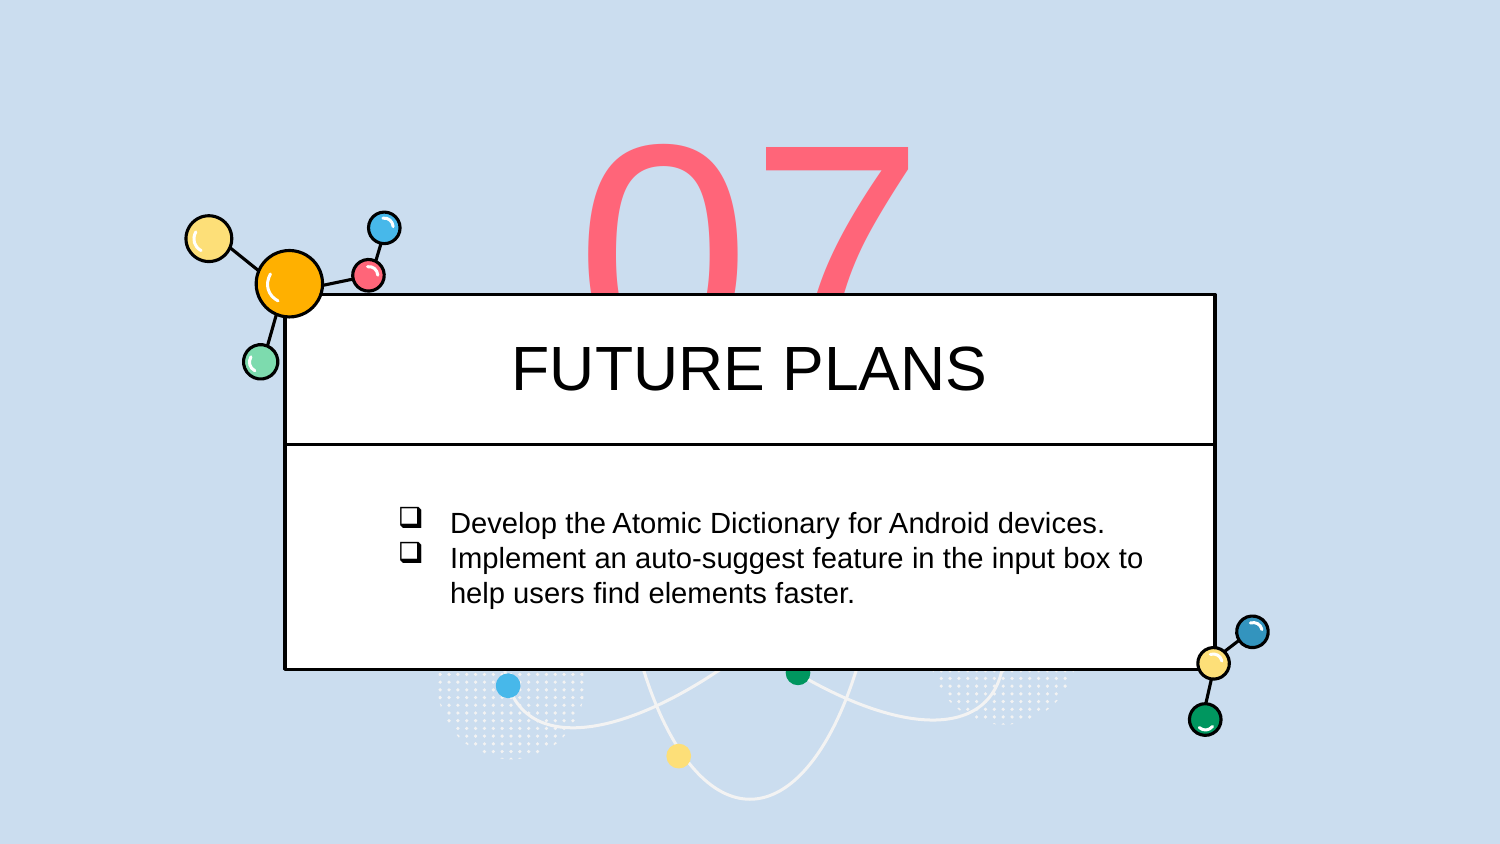

# 07

FUTURE PLANS
Develop the Atomic Dictionary for Android devices.
Implement an auto-suggest feature in the input box to help users find elements faster.